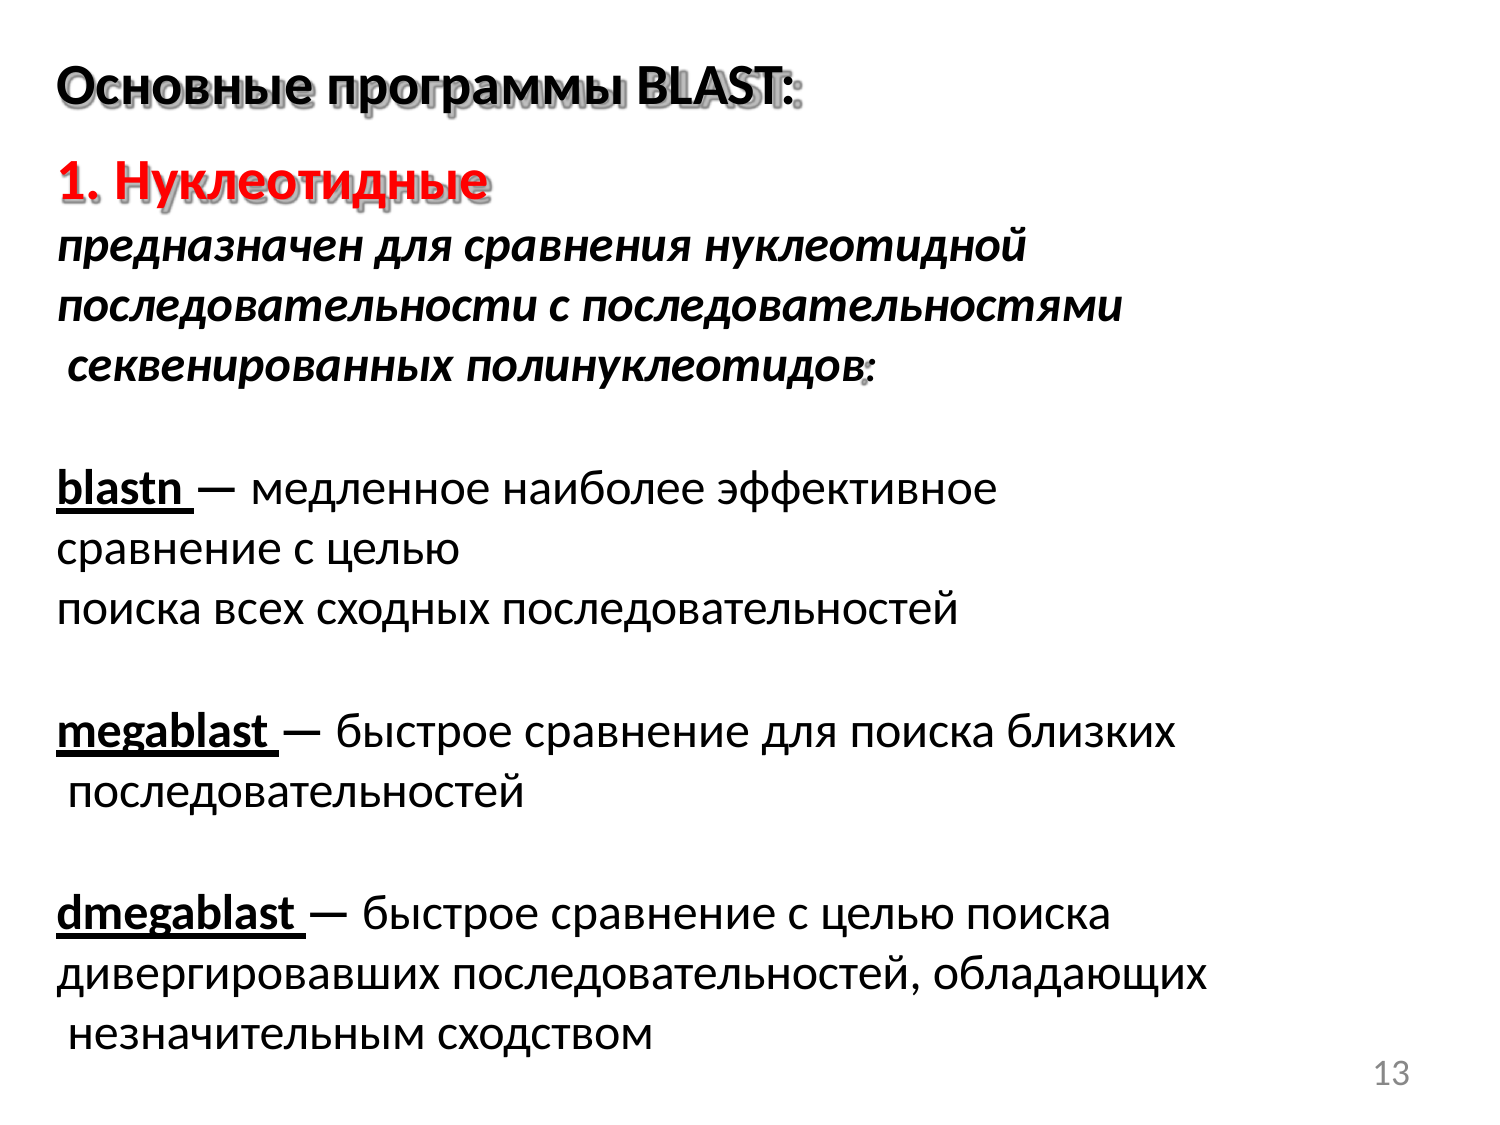

# Основные программы BLAST:

1. Нуклеотидные
предназначен для сравнения нуклеотидной  последовательности с последовательностями  секвенированных полинуклеотидов:

blastn — медленное наиболее эффективное сравнение с целью
поиска всех сходных последовательностей

megablast — быстрое сравнение для поиска близких  последовательностей

dmegablast — быстрое сравнение с целью поиска  дивергировавших последовательностей, обладающих  незначительным сходством

13